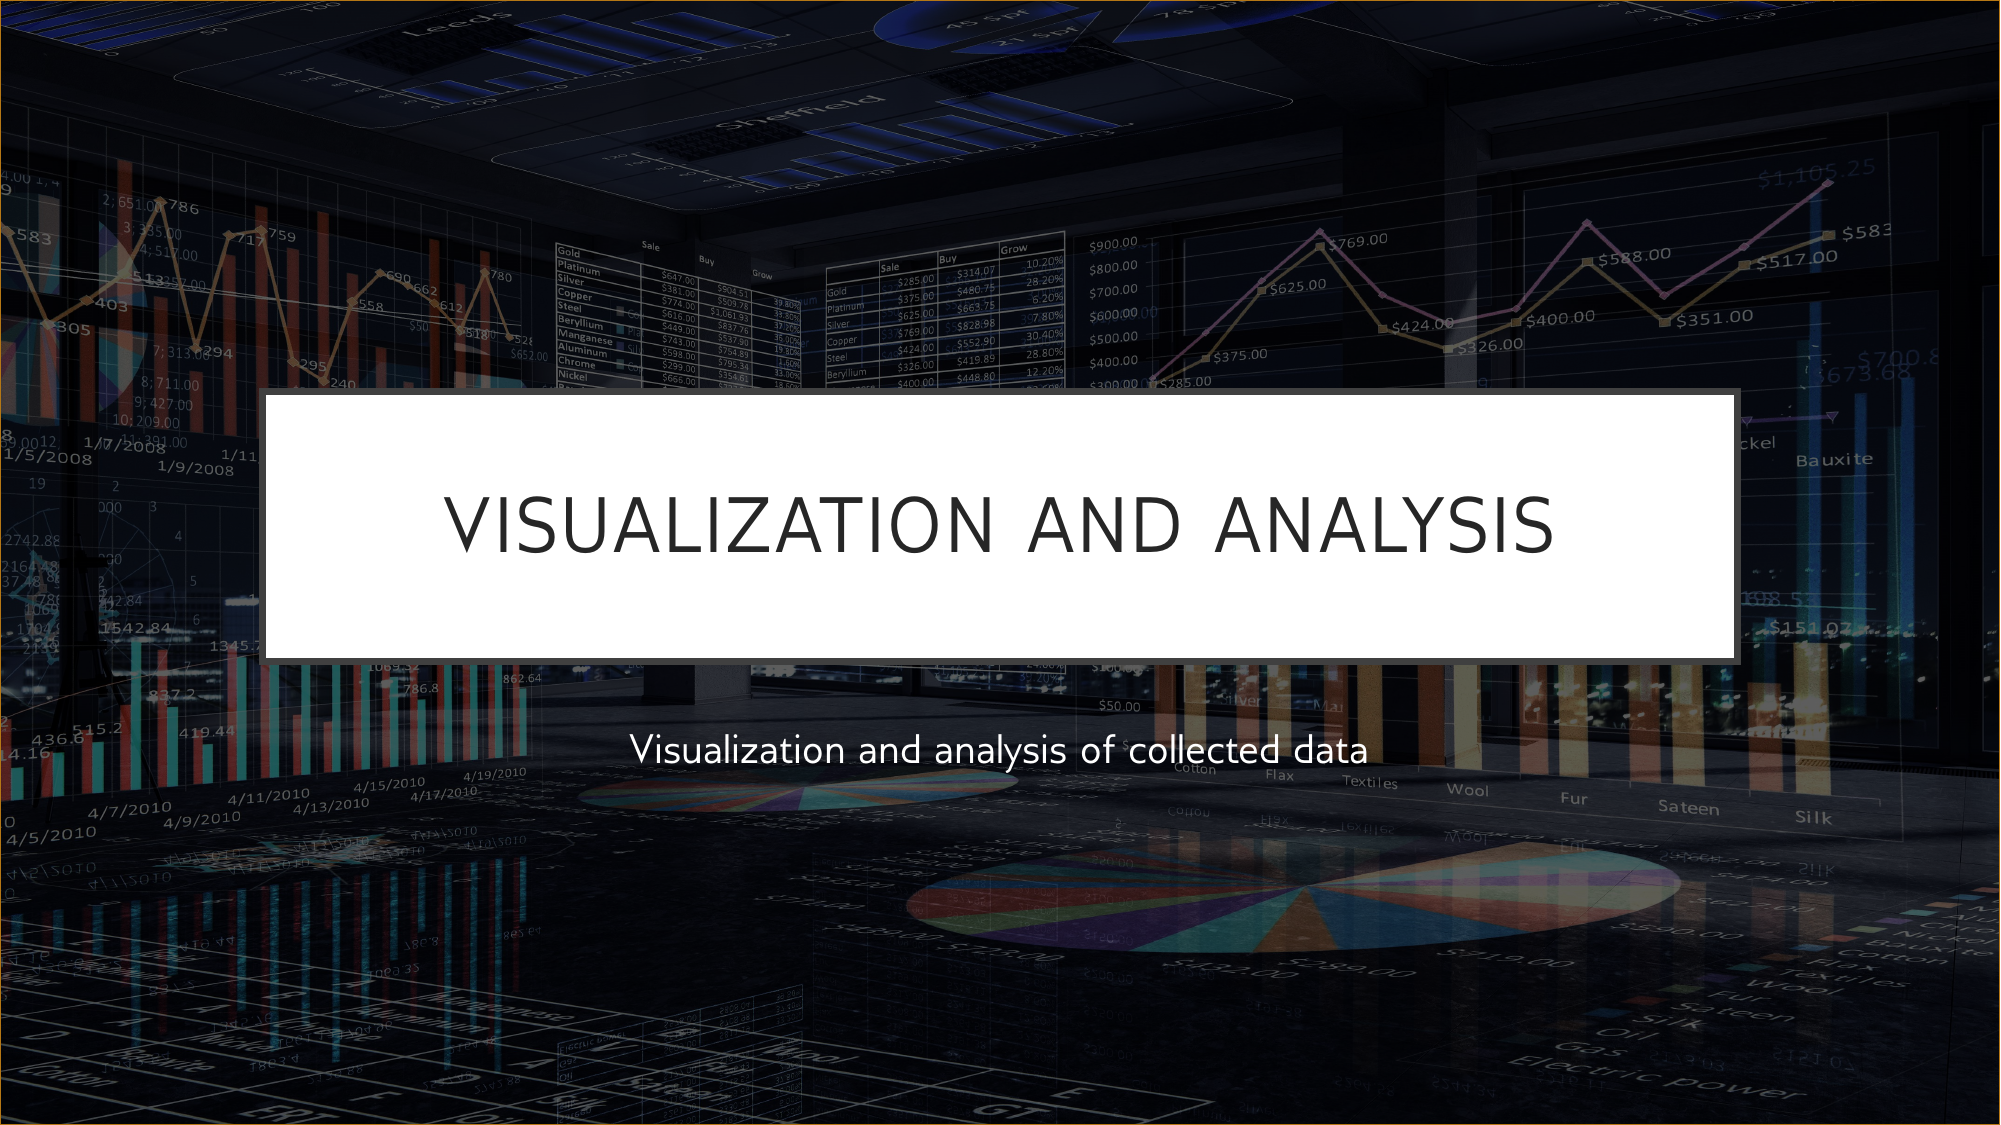

# VISUALIZATION AND ANALYSIS
Visualization and analysis of collected data